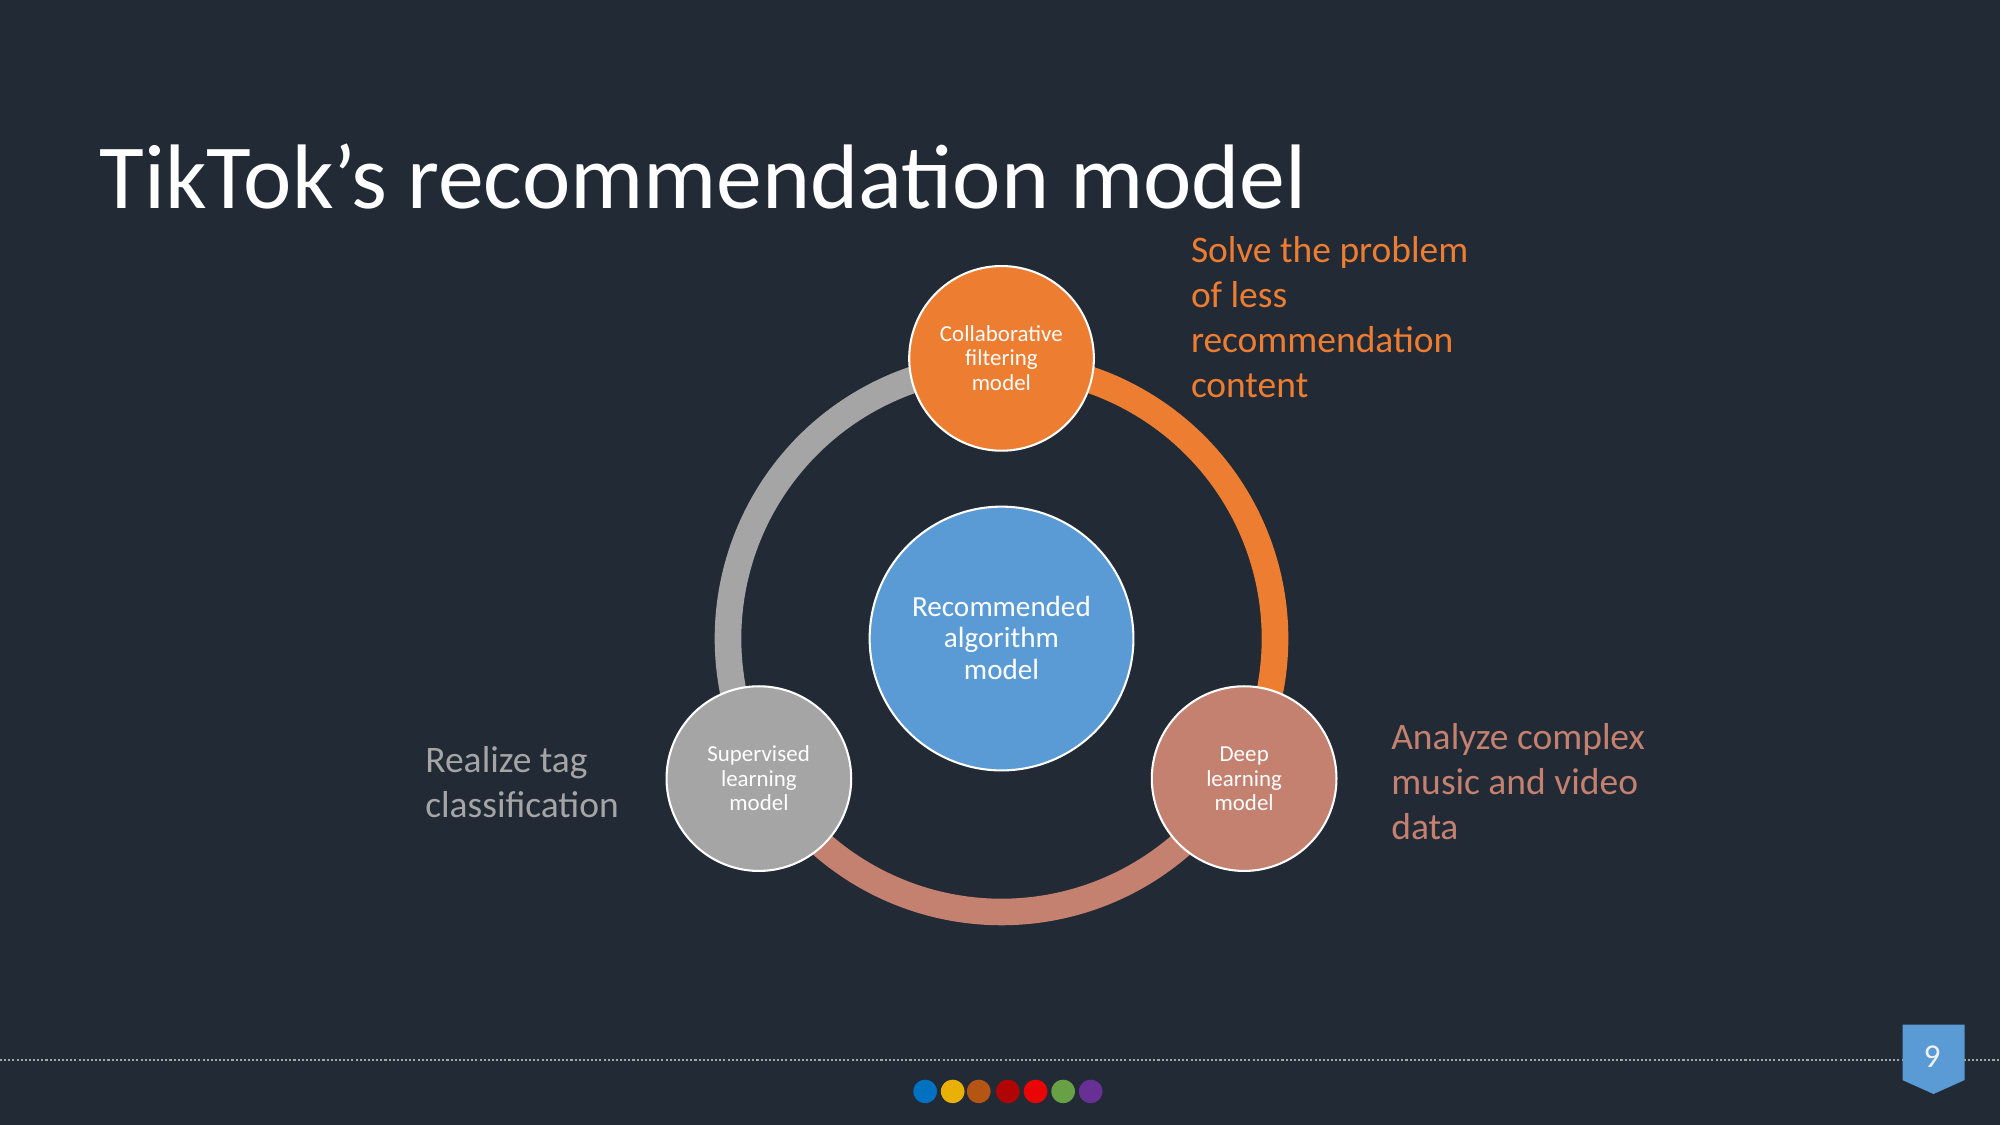

TikTok’s recommendation model
Solve the problem of less recommendation content
Recommended algorithm model
Collaborative filtering model
Deep learning model
Supervised learning model

Analyze complex music and video data
Realize tag classification

9